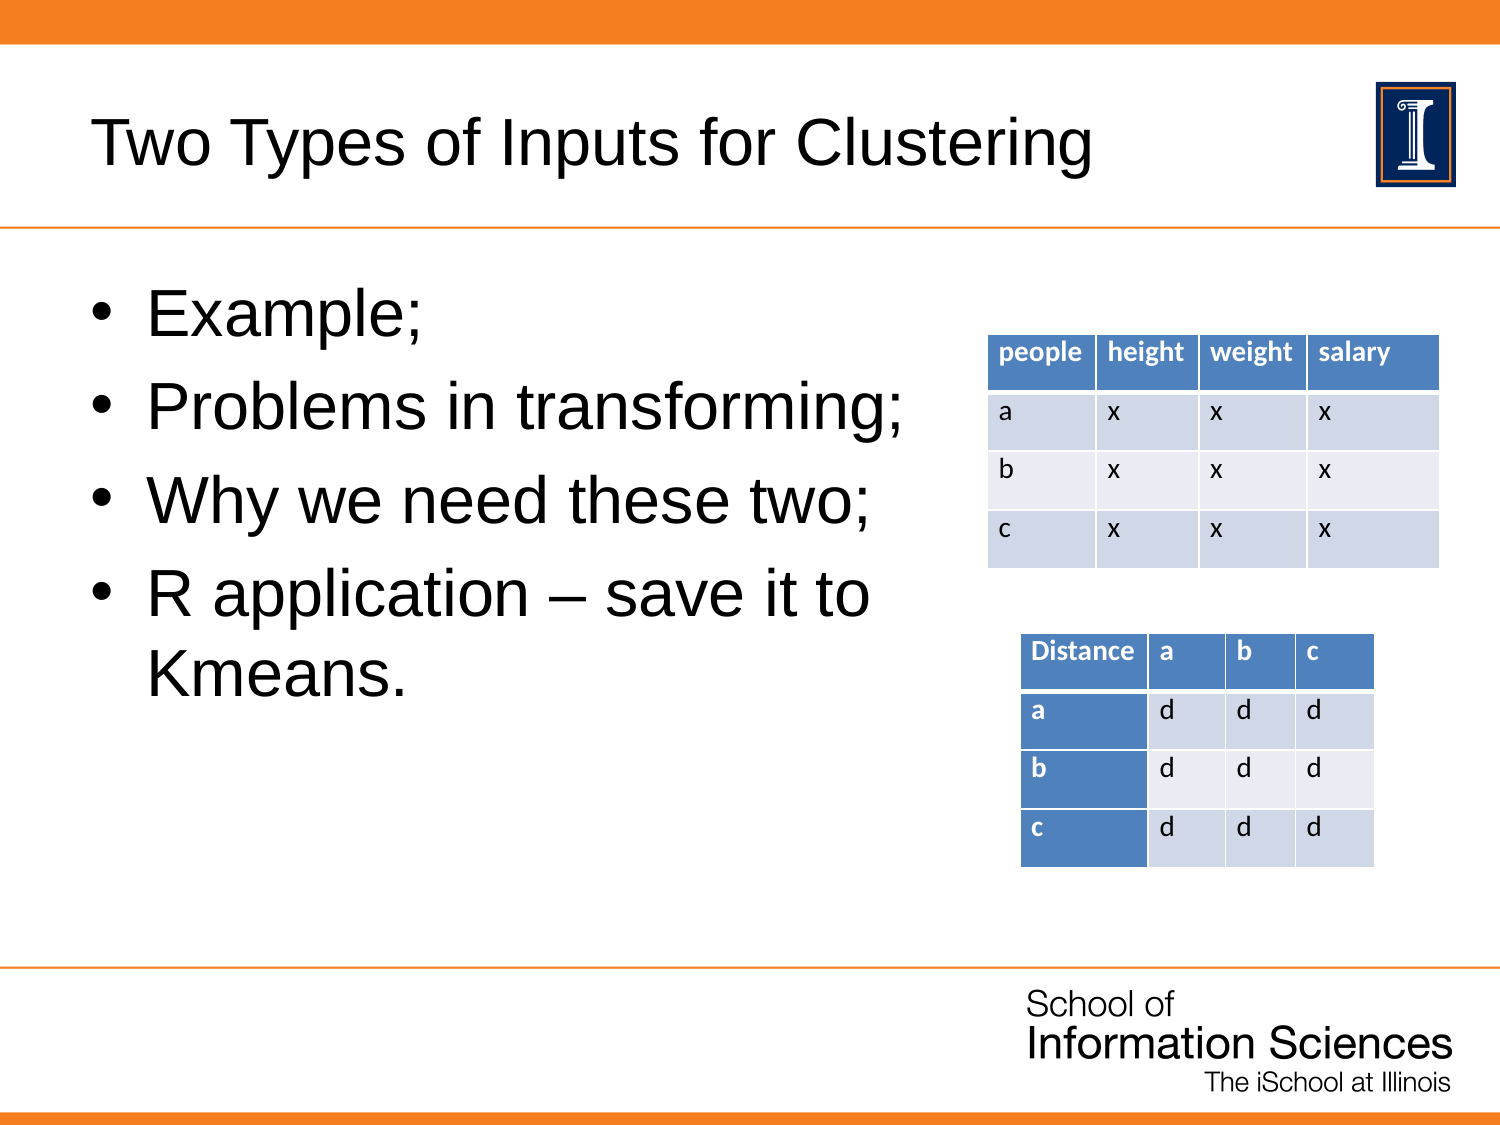

# Two Types of Inputs for Clustering
Example;
Problems in transforming;
Why we need these two;
R application – save it to Kmeans.

| people | height | weight | salary |
| --- | --- | --- | --- |
| a | x | x | x |
| b | x | x | x |
| c | x | x | x |
| Distance | a | b | c |
| --- | --- | --- | --- |
| a | d | d | d |
| b | d | d | d |
| c | d | d | d |
27